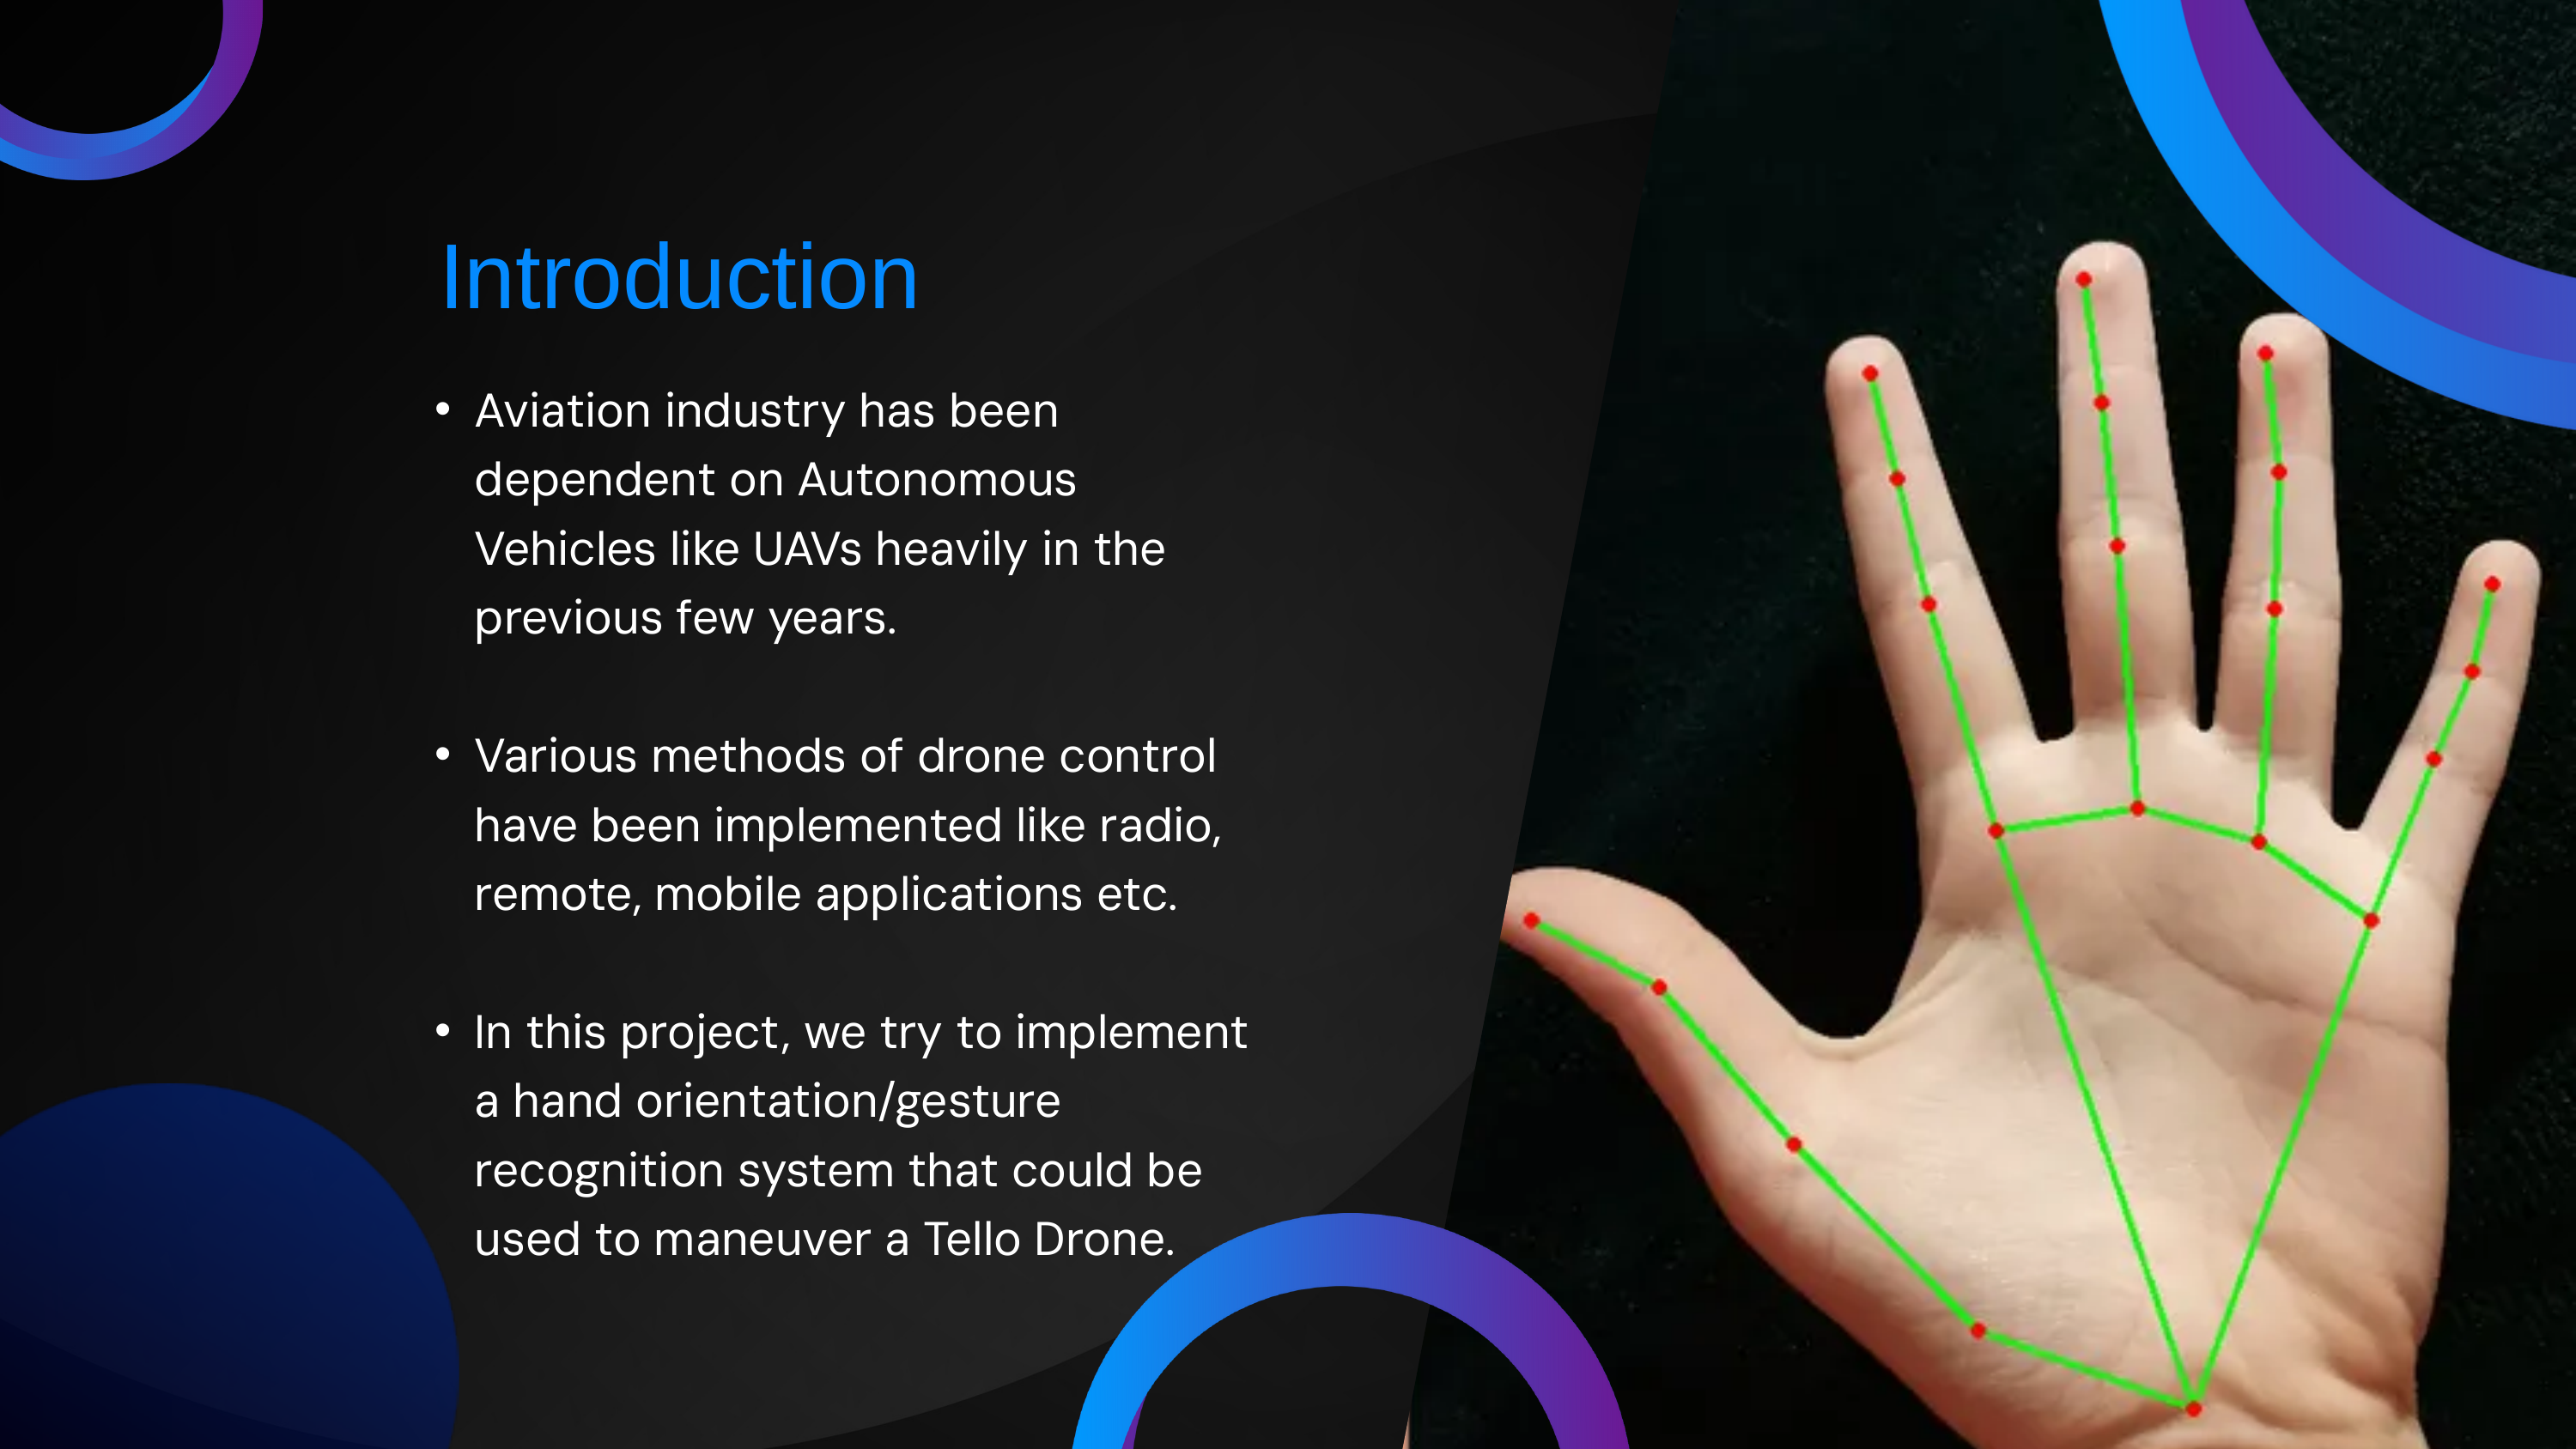

Introduction
Aviation industry has been dependent on Autonomous Vehicles like UAVs heavily in the previous few years.

Various methods of drone control have been implemented like radio, remote, mobile applications etc.

In this project, we try to implement a hand orientation/gesture recognition system that could be used to maneuver a Tello Drone.